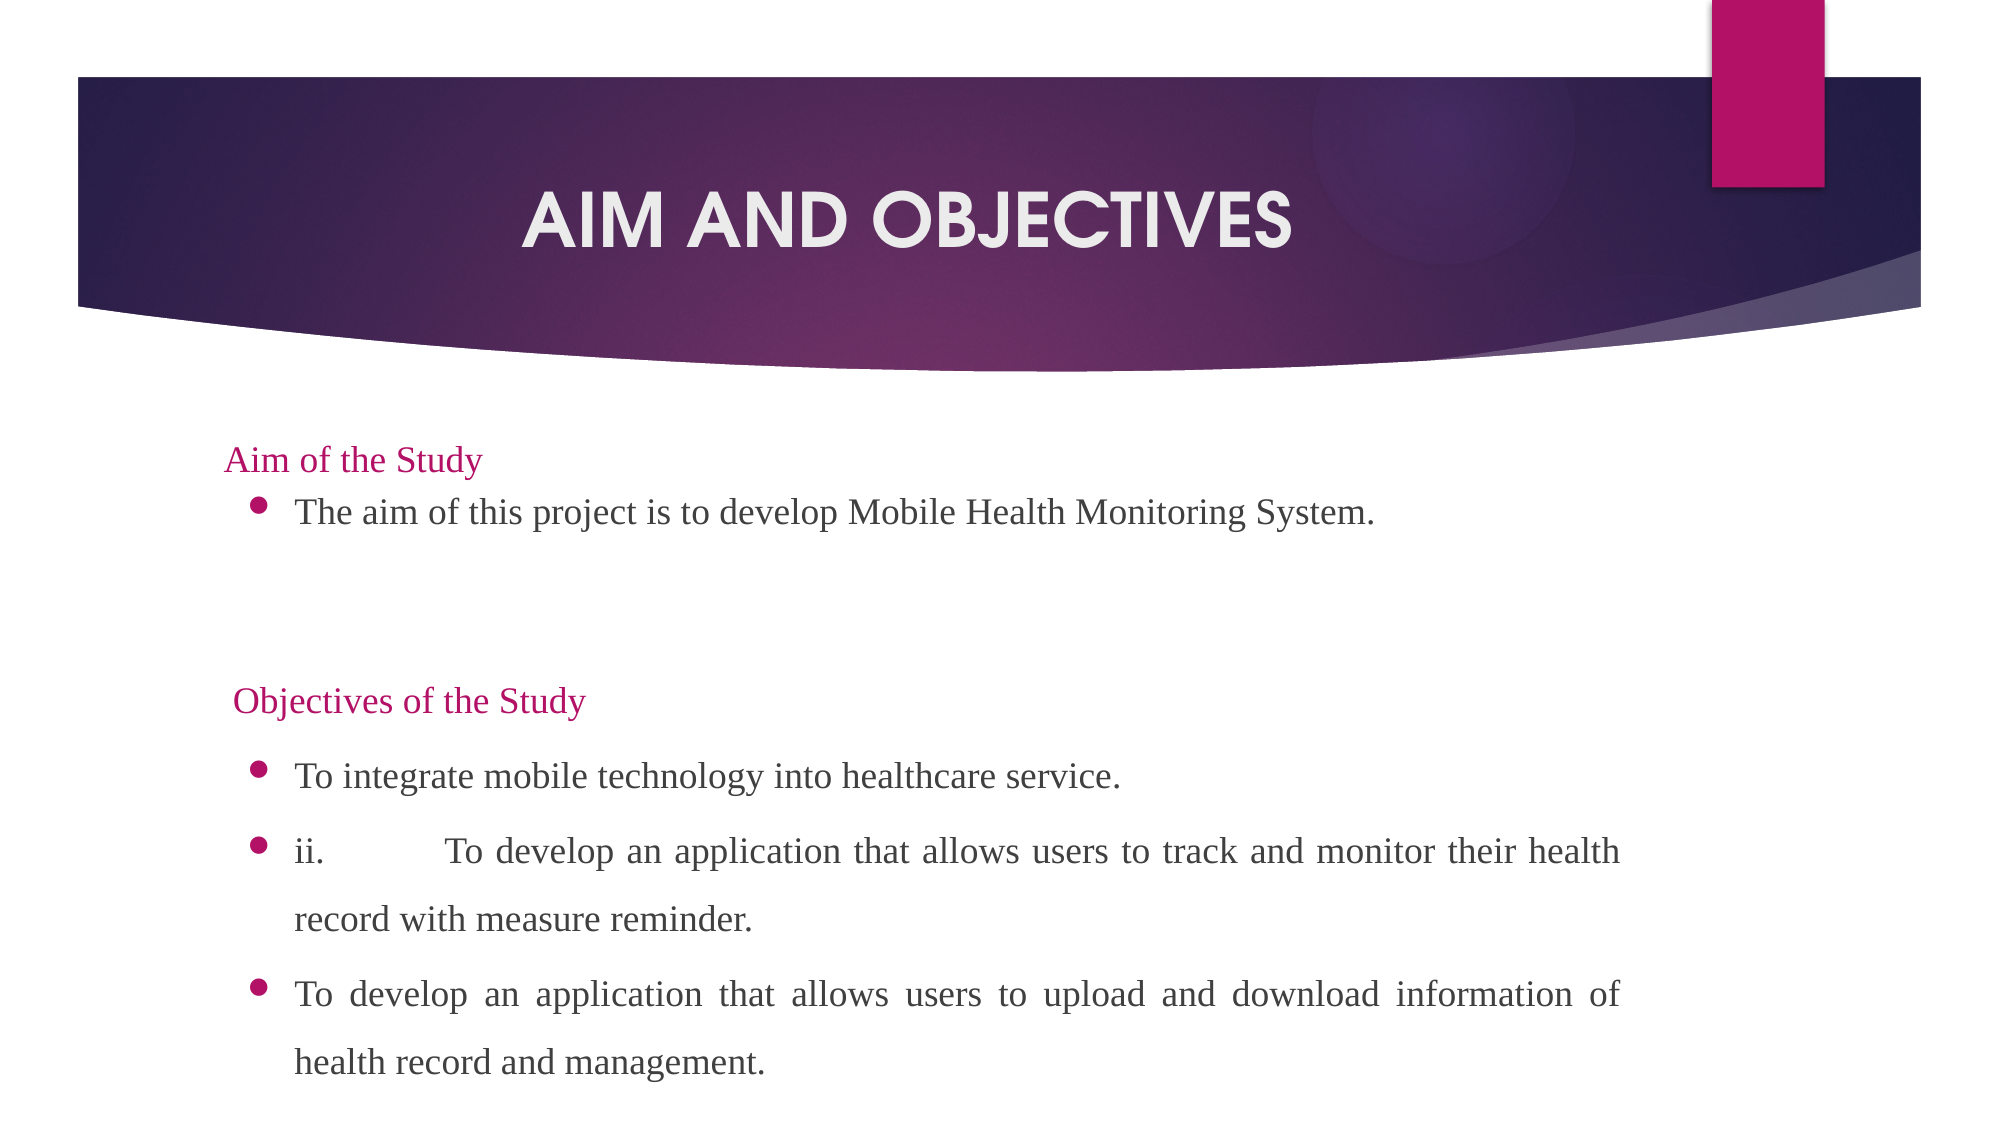

# AIM AND OBJECTIVES
  Aim of the Study
The aim of this project is to develop Mobile Health Monitoring System.

   Objectives of the Study
To integrate mobile technology into healthcare service.
ii.	To develop an application that allows users to track and monitor their health record with measure reminder.
To develop an application that allows users to upload and download information of health record and management.